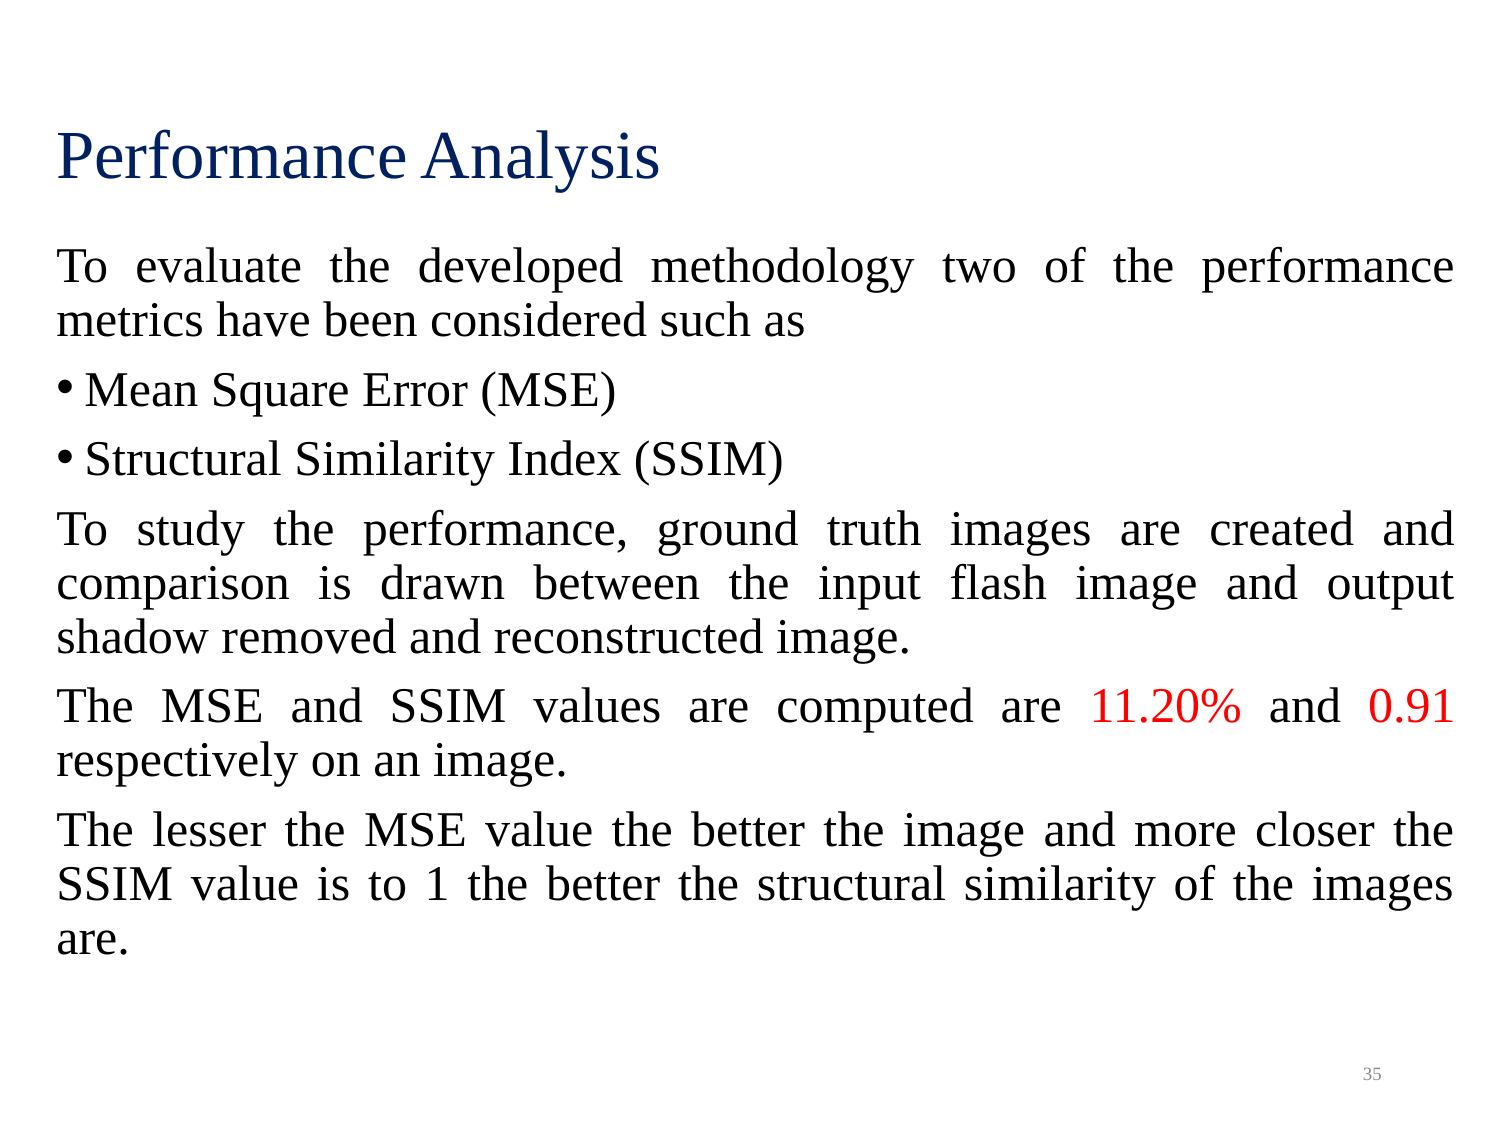

# Performance Analysis
To evaluate the developed methodology two of the performance metrics have been considered such as
Mean Square Error (MSE)
Structural Similarity Index (SSIM)
To study the performance, ground truth images are created and comparison is drawn between the input flash image and output shadow removed and reconstructed image.
The MSE and SSIM values are computed are 11.20% and 0.91 respectively on an image.
The lesser the MSE value the better the image and more closer the SSIM value is to 1 the better the structural similarity of the images are.
35